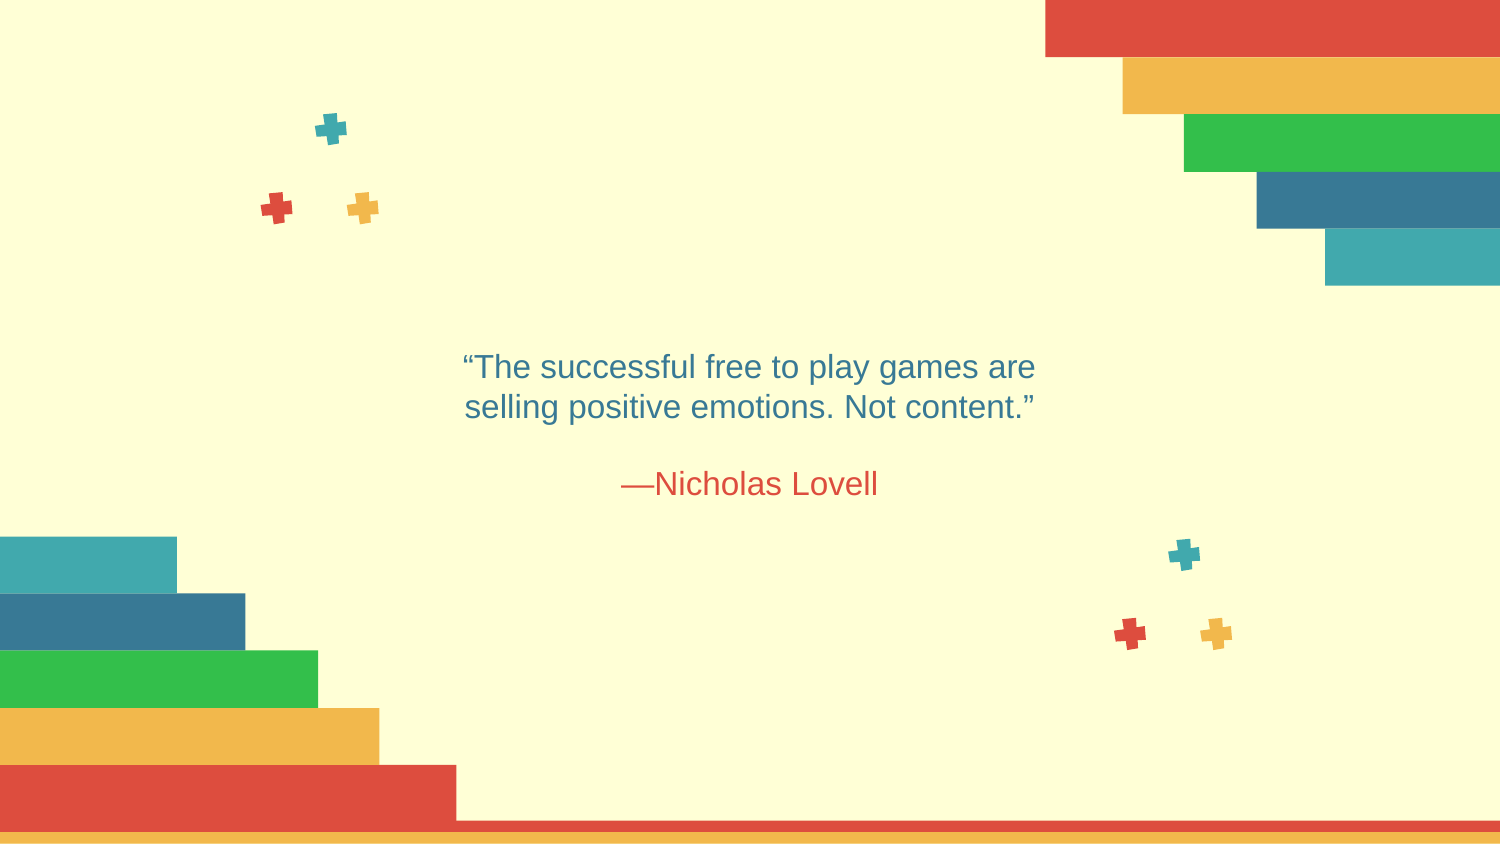

“The successful free to play games are selling positive emotions. Not content.”
# —Nicholas Lovell